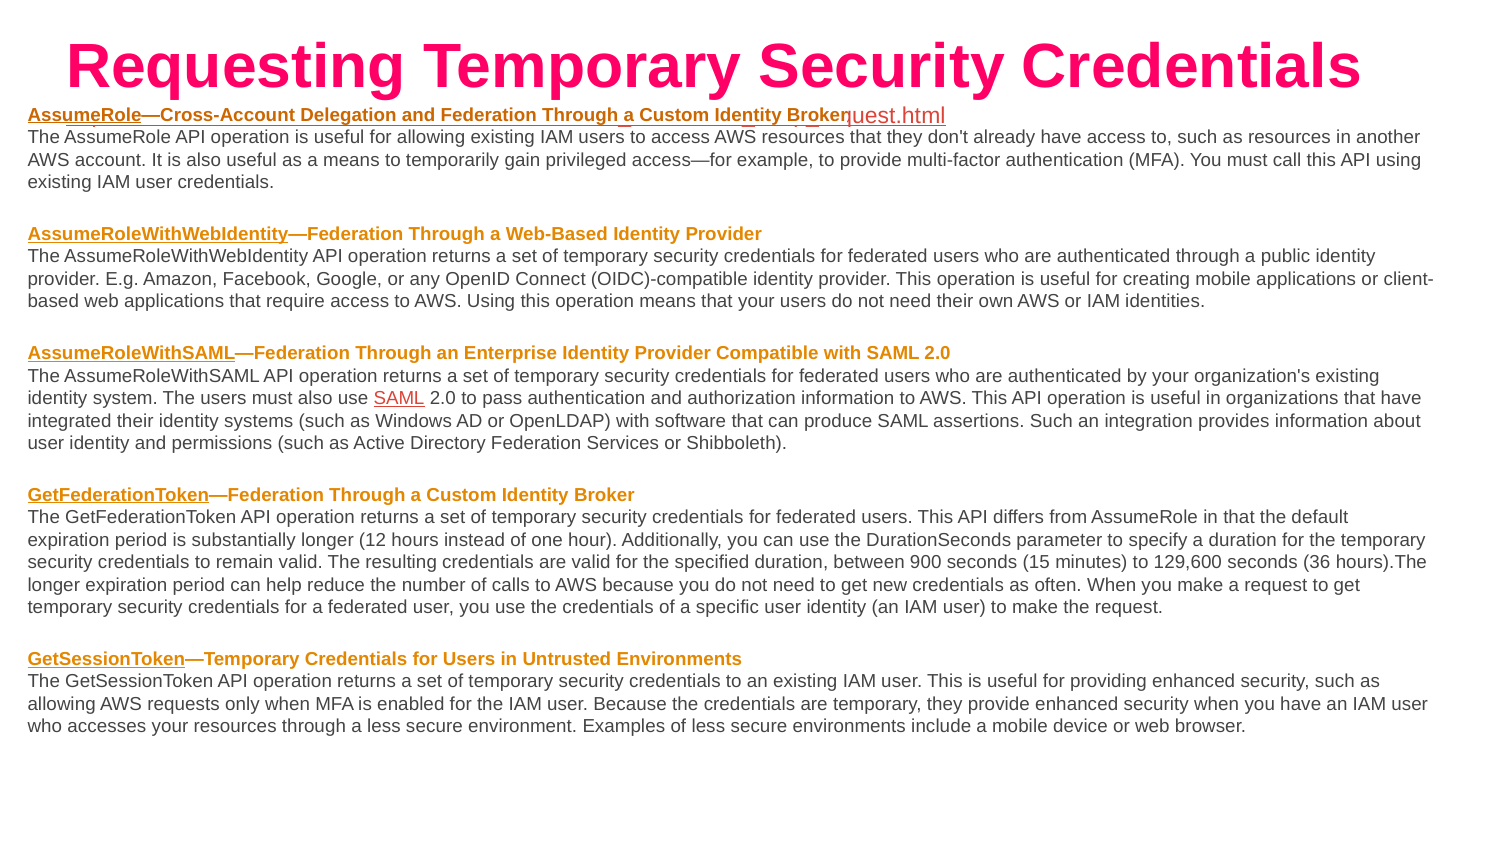

# Requesting Temporary Security Credentials
https://docs.aws.amazon.com/IAM/latest/UserGuide/id_credentials_temp_request.html

AssumeRole—Cross-Account Delegation and Federation Through a Custom Identity Broker
The AssumeRole API operation is useful for allowing existing IAM users to access AWS resources that they don't already have access to, such as resources in another AWS account. It is also useful as a means to temporarily gain privileged access—for example, to provide multi-factor authentication (MFA). You must call this API using existing IAM user credentials.
AssumeRoleWithWebIdentity—Federation Through a Web-Based Identity Provider
The AssumeRoleWithWebIdentity API operation returns a set of temporary security credentials for federated users who are authenticated through a public identity provider. E.g. Amazon, Facebook, Google, or any OpenID Connect (OIDC)-compatible identity provider. This operation is useful for creating mobile applications or client-based web applications that require access to AWS. Using this operation means that your users do not need their own AWS or IAM identities.
AssumeRoleWithSAML—Federation Through an Enterprise Identity Provider Compatible with SAML 2.0
The AssumeRoleWithSAML API operation returns a set of temporary security credentials for federated users who are authenticated by your organization's existing identity system. The users must also use SAML 2.0 to pass authentication and authorization information to AWS. This API operation is useful in organizations that have integrated their identity systems (such as Windows AD or OpenLDAP) with software that can produce SAML assertions. Such an integration provides information about user identity and permissions (such as Active Directory Federation Services or Shibboleth).
GetFederationToken—Federation Through a Custom Identity Broker
The GetFederationToken API operation returns a set of temporary security credentials for federated users. This API differs from AssumeRole in that the default expiration period is substantially longer (12 hours instead of one hour). Additionally, you can use the DurationSeconds parameter to specify a duration for the temporary security credentials to remain valid. The resulting credentials are valid for the specified duration, between 900 seconds (15 minutes) to 129,600 seconds (36 hours).The longer expiration period can help reduce the number of calls to AWS because you do not need to get new credentials as often. When you make a request to get temporary security credentials for a federated user, you use the credentials of a specific user identity (an IAM user) to make the request.
GetSessionToken—Temporary Credentials for Users in Untrusted Environments
The GetSessionToken API operation returns a set of temporary security credentials to an existing IAM user. This is useful for providing enhanced security, such as allowing AWS requests only when MFA is enabled for the IAM user. Because the credentials are temporary, they provide enhanced security when you have an IAM user who accesses your resources through a less secure environment. Examples of less secure environments include a mobile device or web browser.